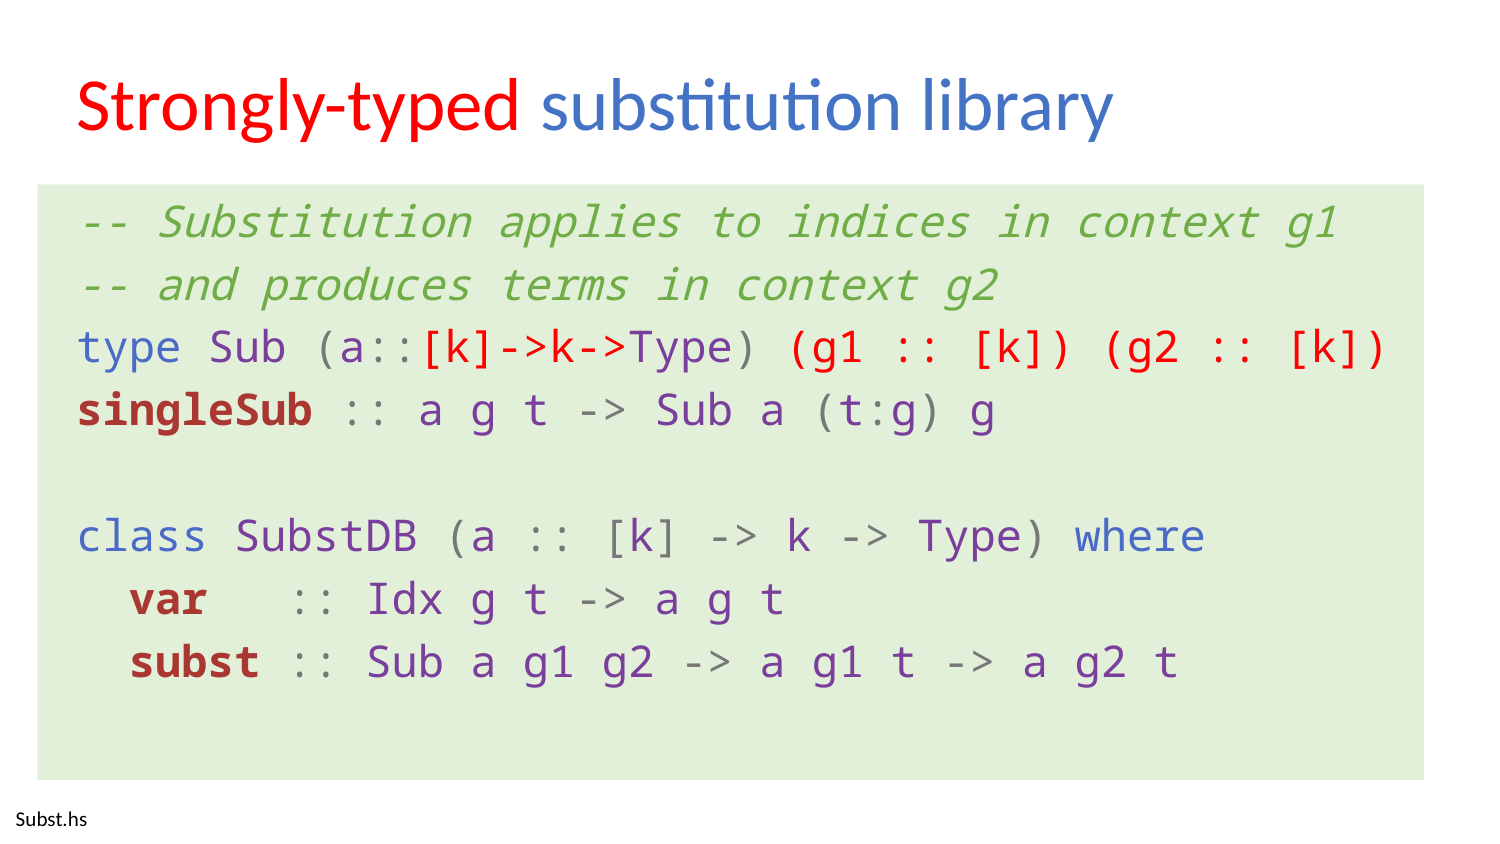

# Strongly-typed substitution library

-- Substitution applies to indices in context g1
-- and produces terms in context g2
type Sub (a::[k]->k->Type) (g1 :: [k]) (g2 :: [k])
singleSub :: a g t -> Sub a (t:g) g

class SubstDB (a :: [k] -> k -> Type) where
  var   :: Idx g t -> a g t
  subst :: Sub a g1 g2 -> a g1 t -> a g2 t

Subst.hs